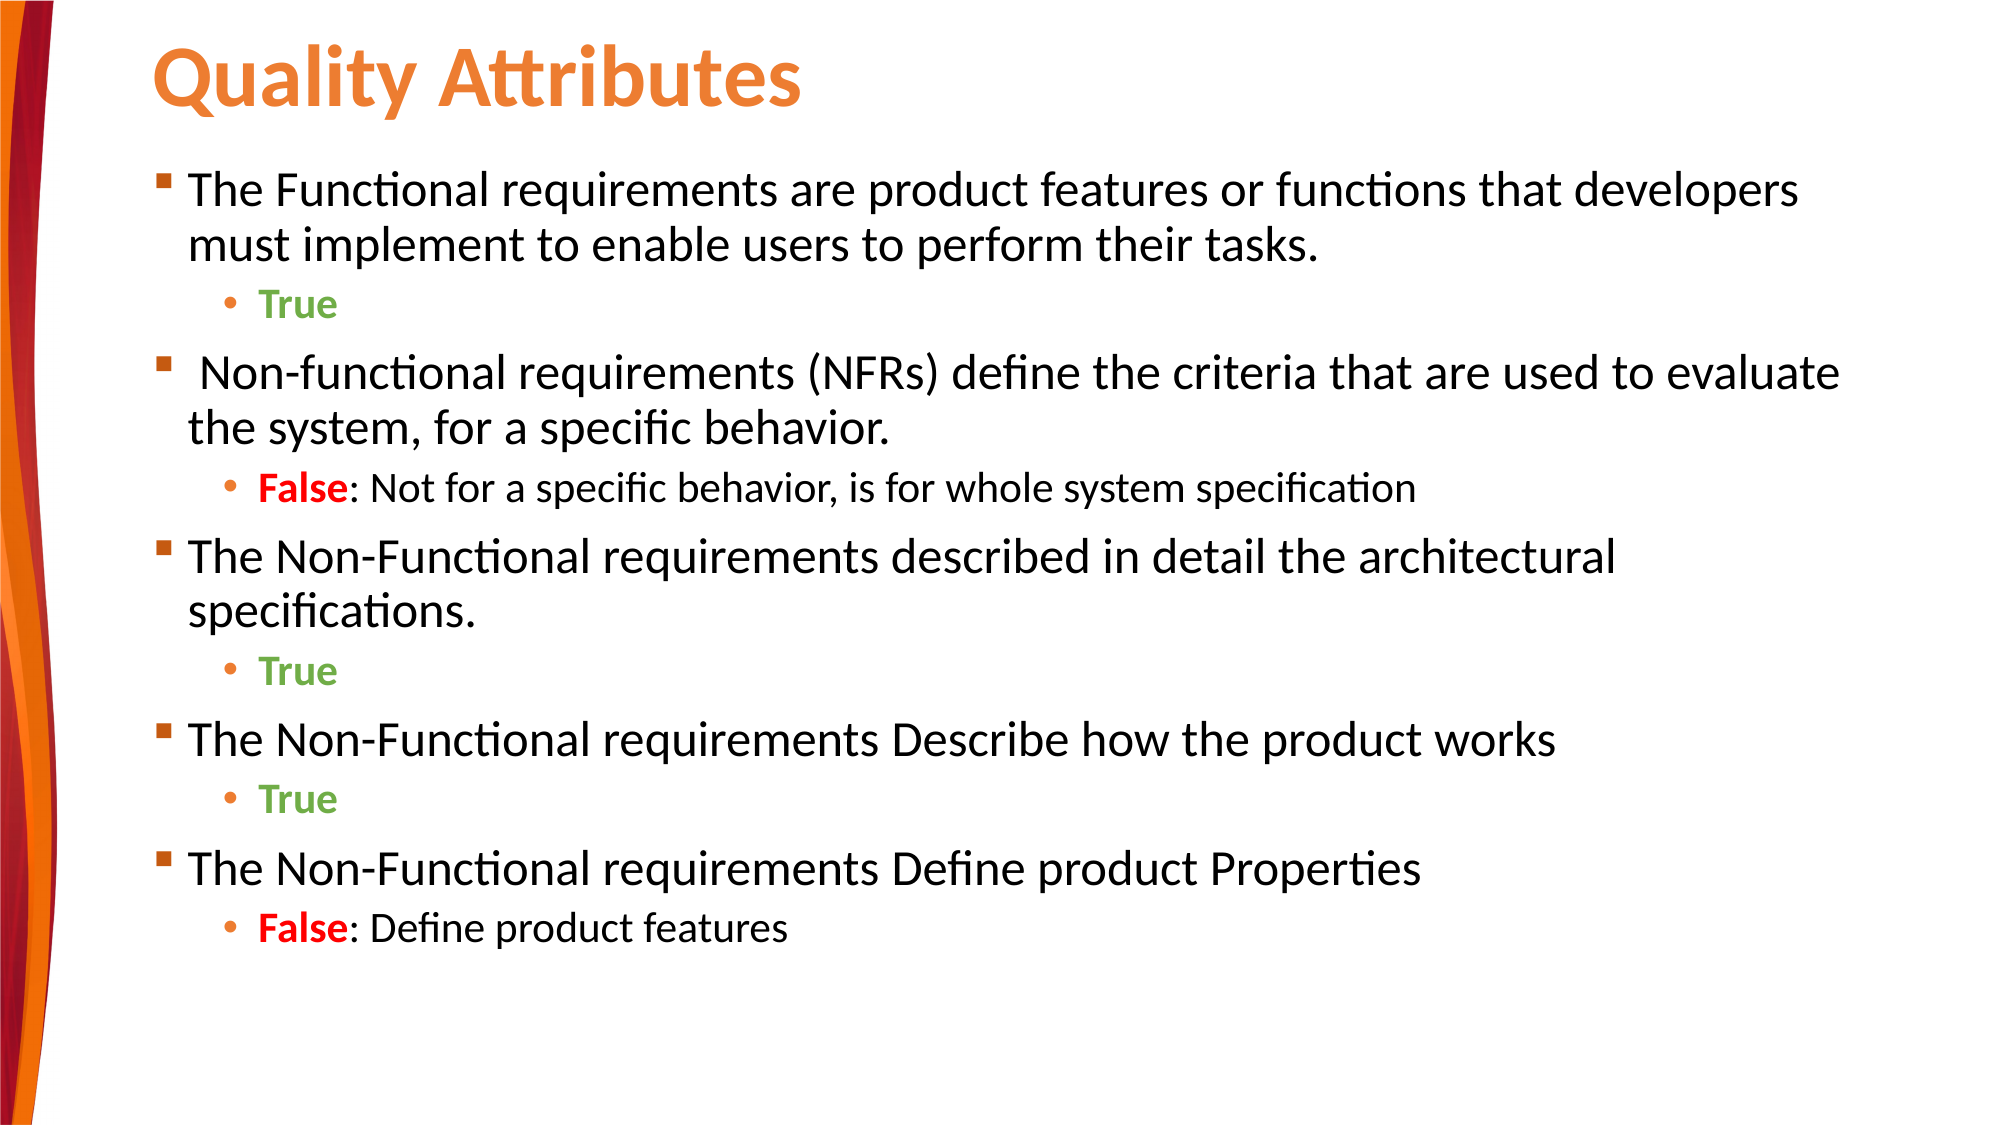

# Quality Attributes
The Functional requirements are product features or functions that developers must implement to enable users to perform their tasks.
True
 Non-functional requirements (NFRs) define the criteria that are used to evaluate the system, for a specific behavior.
False: Not for a specific behavior, is for whole system specification
The Non-Functional requirements described in detail the architectural specifications.
True
The Non-Functional requirements Describe how the product works
True
The Non-Functional requirements Define product Properties
False: Define product features